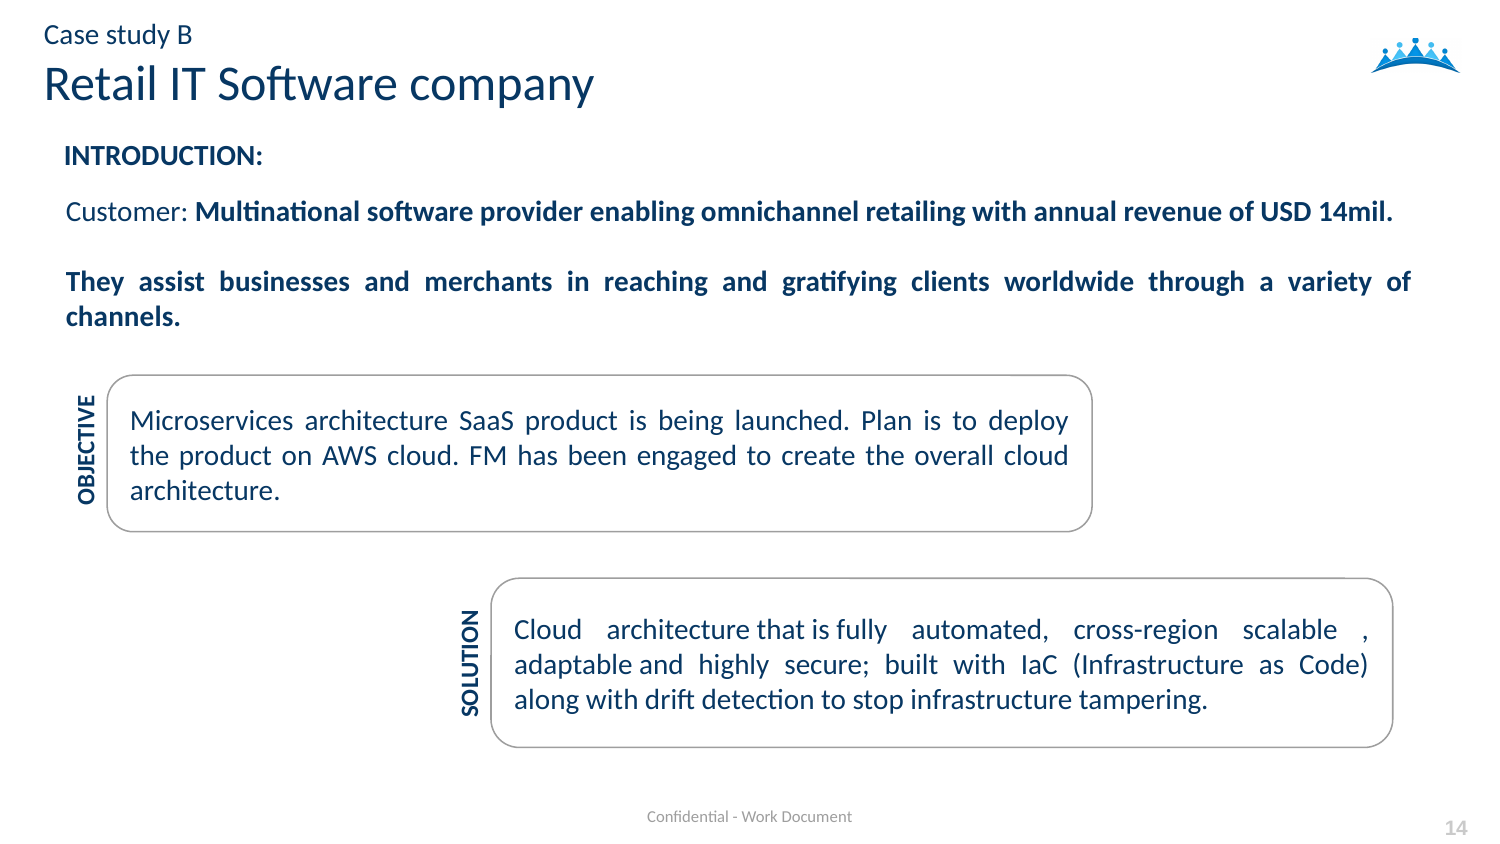

# Case study B Retail IT Software company
INTRODUCTION:
Customer: Multinational software provider enabling omnichannel retailing with annual revenue of USD 14mil.

They assist businesses and merchants in reaching and gratifying clients worldwide through a variety of channels.

Microservices architecture SaaS product is being launched. Plan is to deploy the product on AWS cloud. FM has been engaged to create the overall cloud architecture.
OBJECTIVE
Cloud architecture that is fully automated, cross-region scalable , adaptable and highly secure; built with IaC (Infrastructure as Code) along with drift detection to stop infrastructure tampering.
SOLUTION
14
Confidential - Work Document